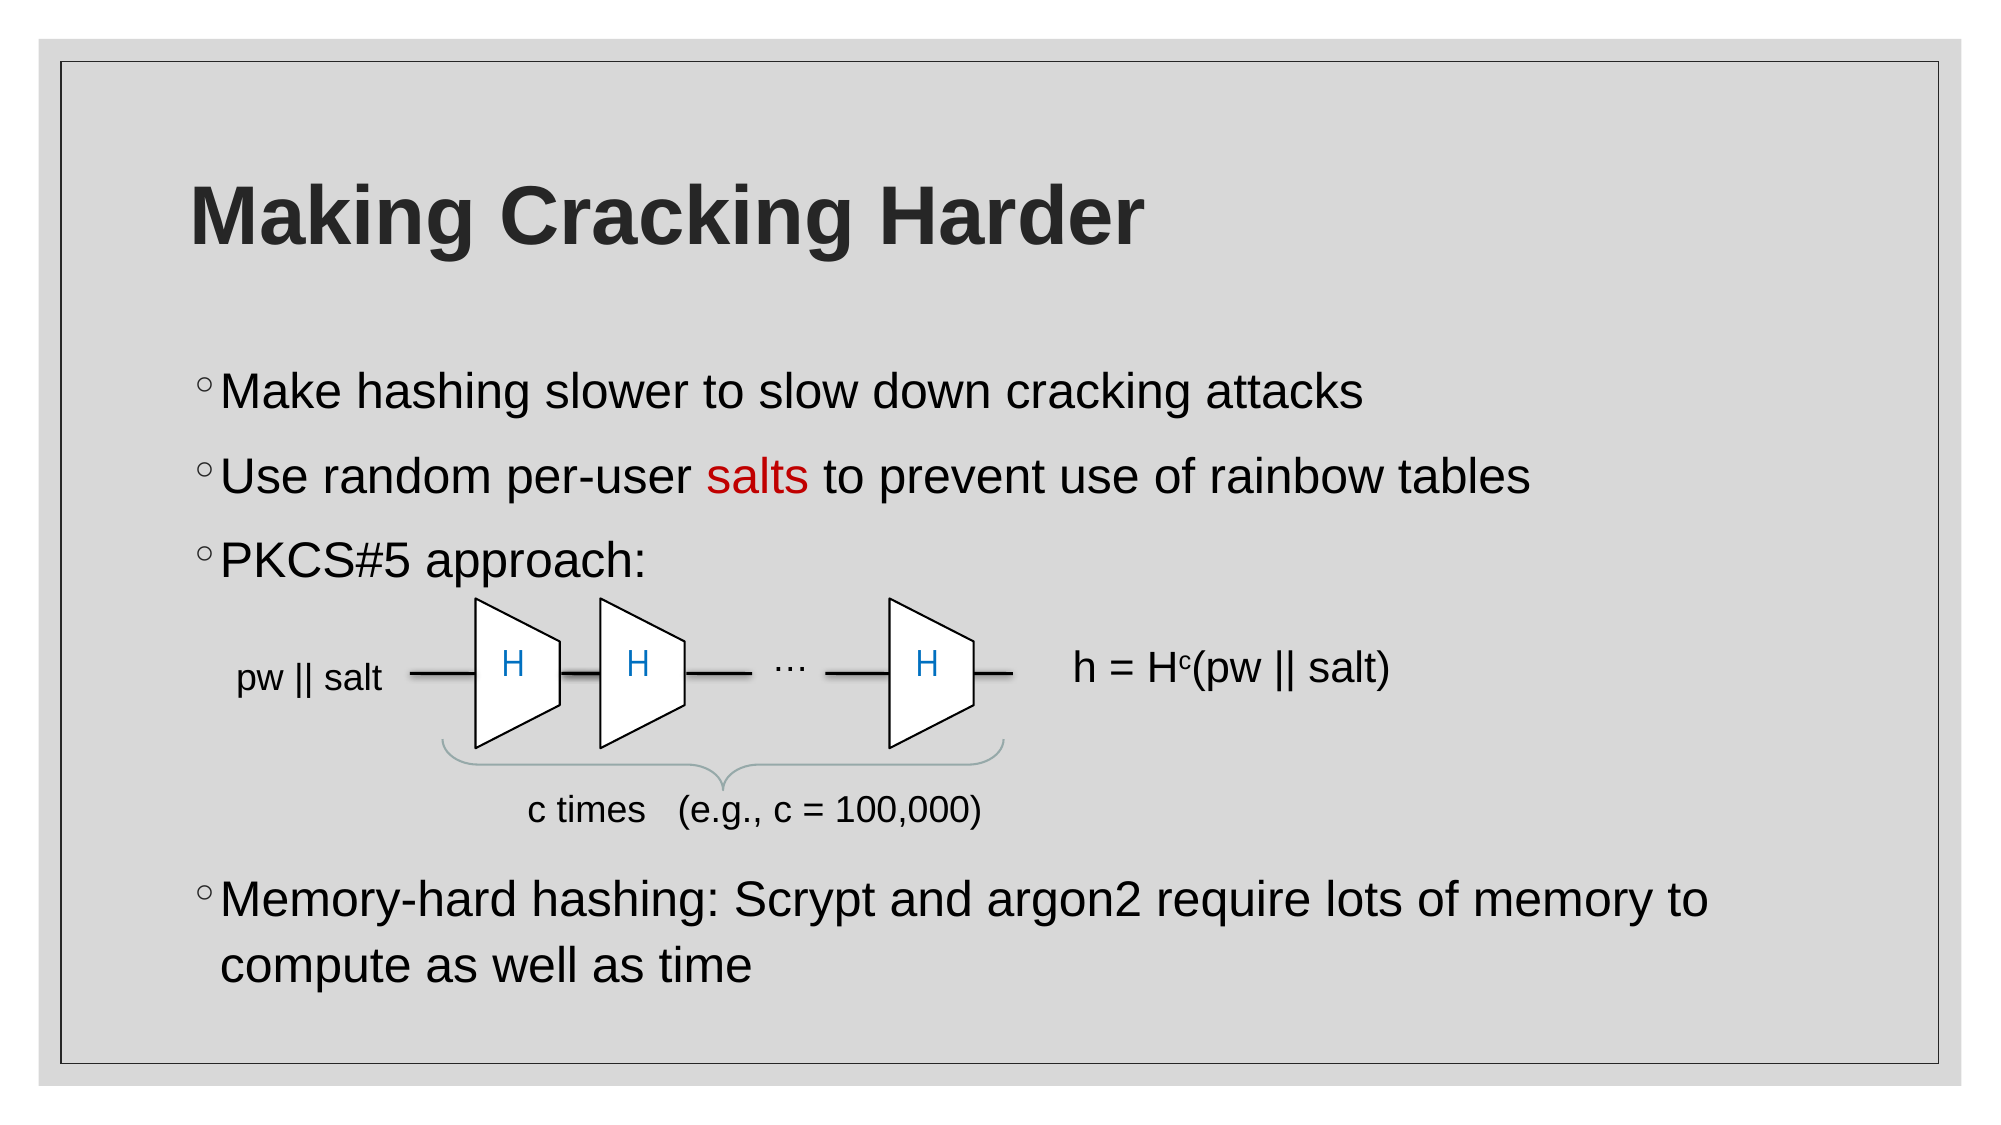

# Making Cracking Harder
Make hashing slower to slow down cracking attacks
Use random per-user salts to prevent use of rainbow tables
PKCS#5 approach:

Memory-hard hashing: Scrypt and argon2 require lots of memory to compute as well as time

…

H
H
H
h = Hc(pw || salt)
pw || salt
c times   (e.g., c = 100,000)